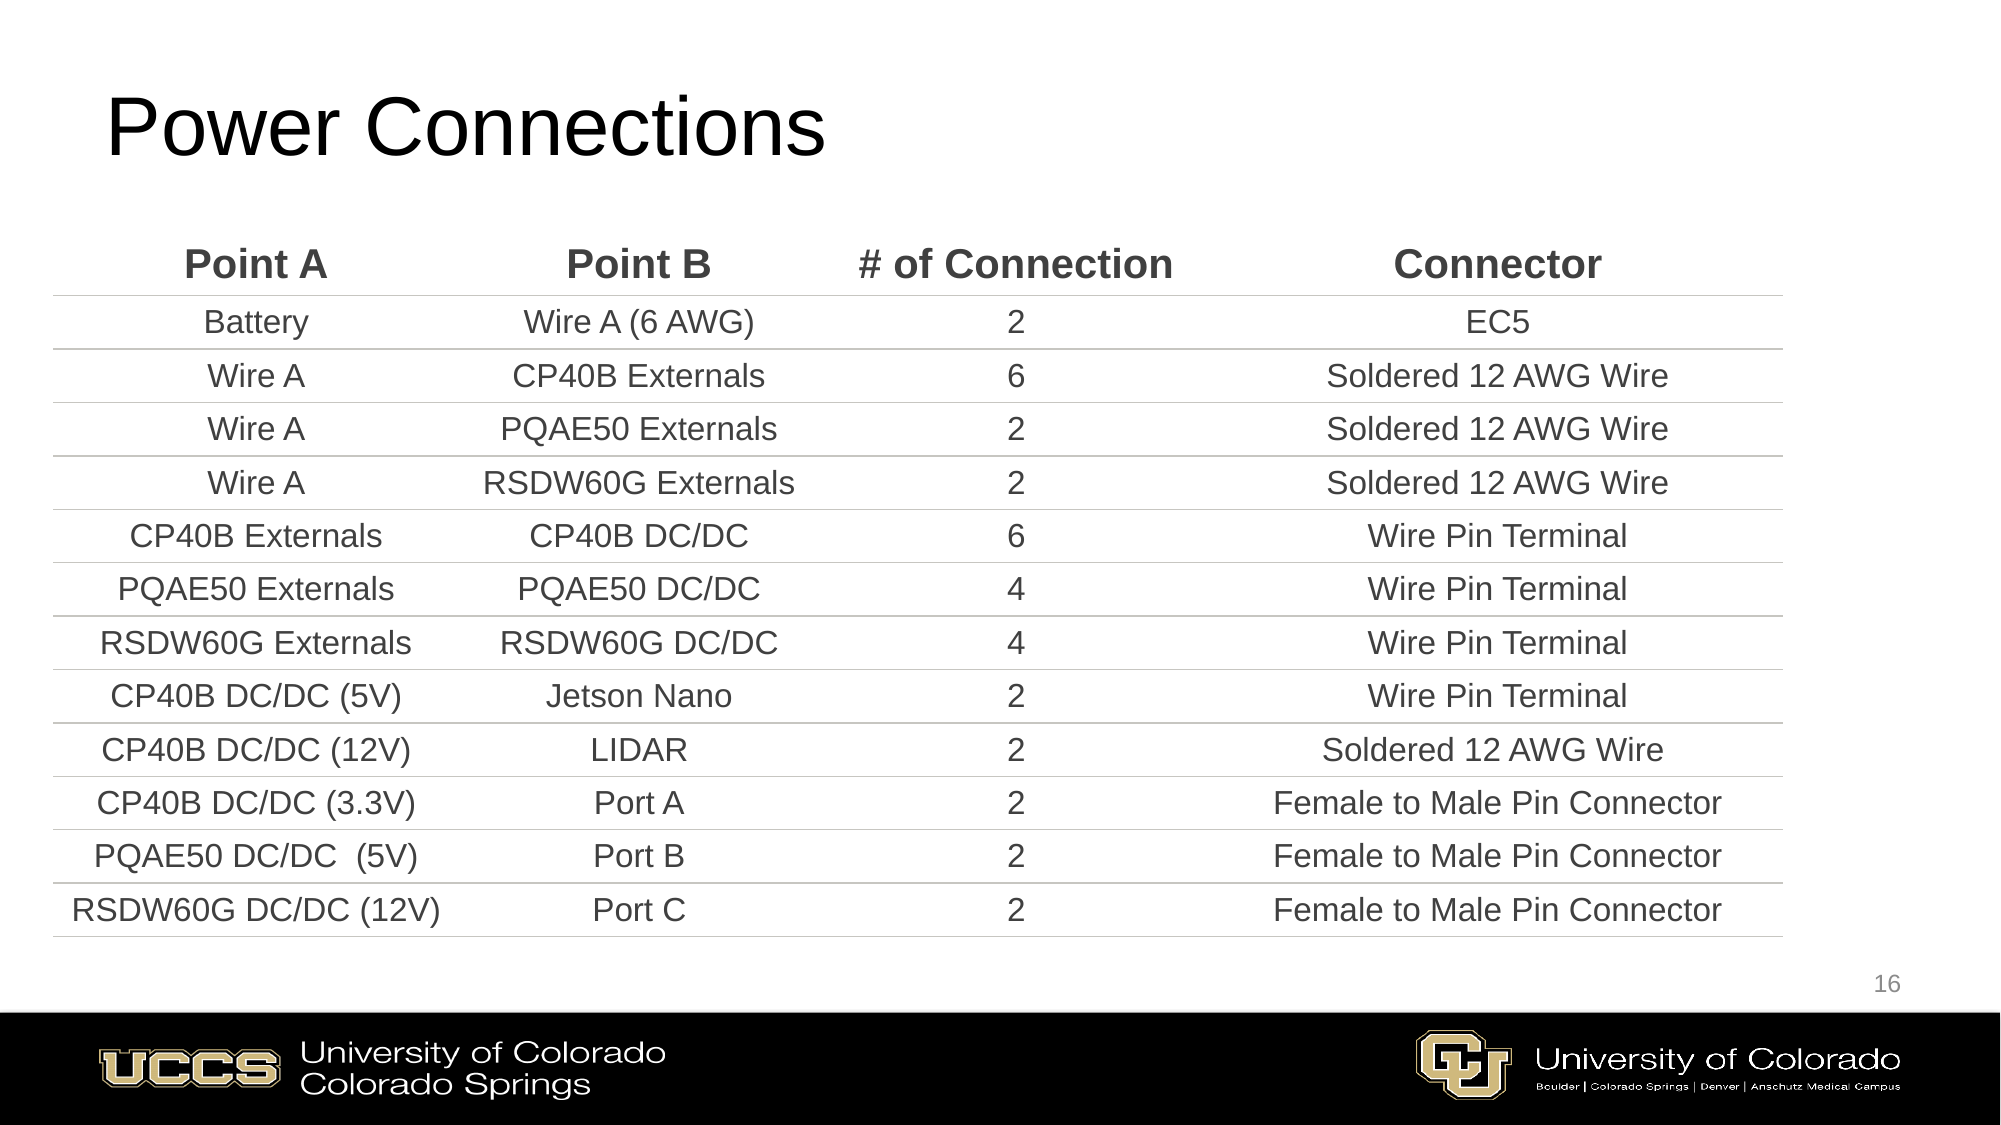

# Power Connections
| Point A | Point B | # of Connection | Connector |
| --- | --- | --- | --- |
| Battery | Wire A (6 AWG) | 2 | EC5 |
| Wire A | CP40B Externals | 6 | Soldered 12 AWG Wire |
| Wire A | PQAE50 Externals | 2 | Soldered 12 AWG Wire |
| Wire A | RSDW60G Externals | 2 | Soldered 12 AWG Wire |
| CP40B Externals | CP40B DC/DC | 6 | Wire Pin Terminal |
| PQAE50 Externals | PQAE50 DC/DC | 4 | Wire Pin Terminal |
| RSDW60G Externals | RSDW60G DC/DC | 4 | Wire Pin Terminal |
| CP40B DC/DC (5V) | Jetson Nano | 2 | Wire Pin Terminal |
| CP40B DC/DC (12V) | LIDAR | 2 | Soldered 12 AWG Wire |
| CP40B DC/DC (3.3V) | Port A | 2 | Female to Male Pin Connector |
| PQAE50 DC/DC  (5V) | Port B | 2 | Female to Male Pin Connector |
| RSDW60G DC/DC (12V) | Port C | 2 | Female to Male Pin Connector |
16